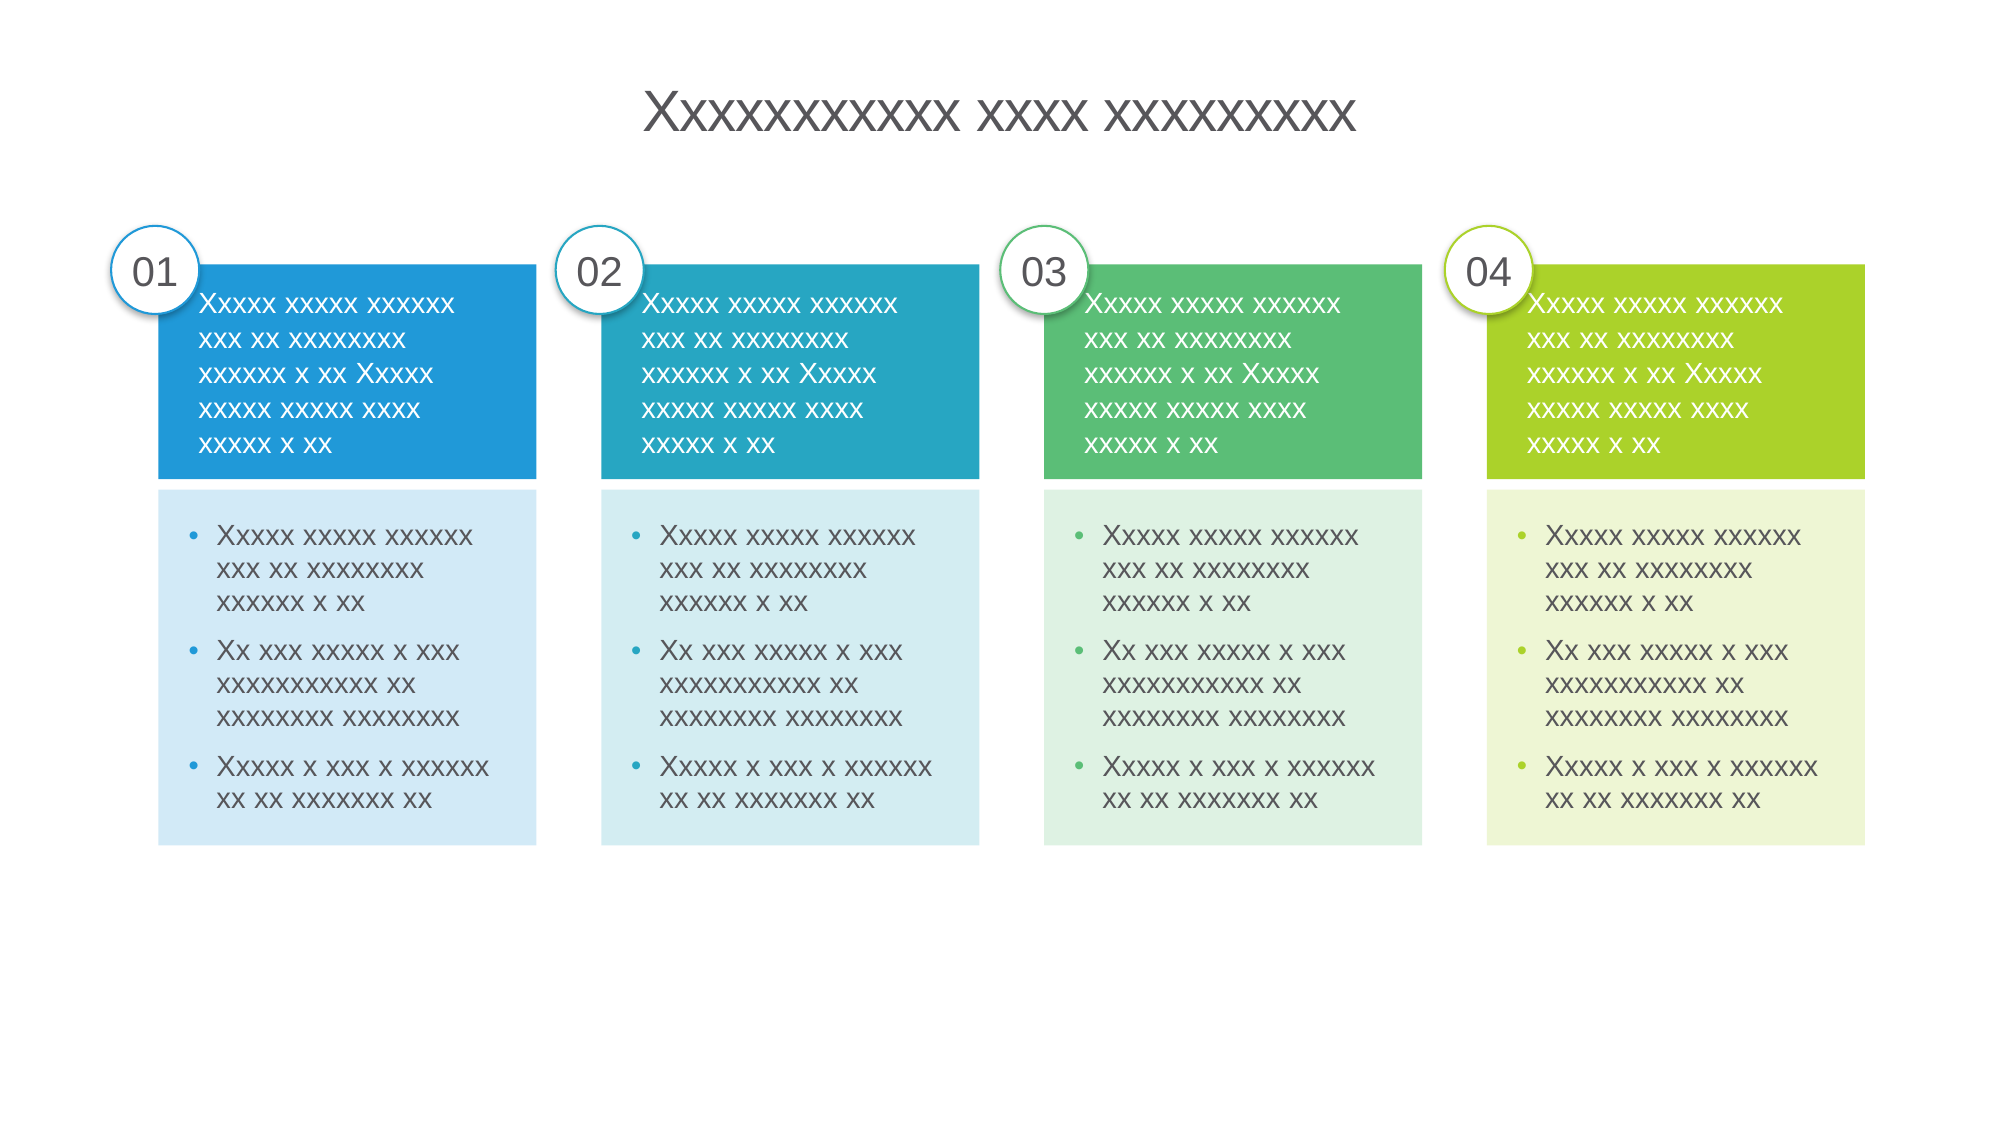

# Xxxxxxxxxxx xxxx xxxxxxxxx
01
02
03
04
Xxxxx xxxxx xxxxxx xxx xx xxxxxxxx xxxxxx x xx Xxxxx xxxxx xxxxx xxxx xxxxx x xx
Xxxxx xxxxx xxxxxx xxx xx xxxxxxxx xxxxxx x xx Xxxxx xxxxx xxxxx xxxx xxxxx x xx
Xxxxx xxxxx xxxxxx xxx xx xxxxxxxx xxxxxx x xx Xxxxx xxxxx xxxxx xxxx xxxxx x xx
Xxxxx xxxxx xxxxxx xxx xx xxxxxxxx xxxxxx x xx Xxxxx xxxxx xxxxx xxxx xxxxx x xx
Xxxxx xxxxx xxxxxx xxx xx xxxxxxxx xxxxxx x xx
Xx xxx xxxxx x xxx xxxxxxxxxxx xx xxxxxxxx xxxxxxxx
Xxxxx x xxx x xxxxxx xx xx xxxxxxx xx
Xxxxx xxxxx xxxxxx xxx xx xxxxxxxx xxxxxx x xx
Xx xxx xxxxx x xxx xxxxxxxxxxx xx xxxxxxxx xxxxxxxx
Xxxxx x xxx x xxxxxx xx xx xxxxxxx xx
Xxxxx xxxxx xxxxxx xxx xx xxxxxxxx xxxxxx x xx
Xx xxx xxxxx x xxx xxxxxxxxxxx xx xxxxxxxx xxxxxxxx
Xxxxx x xxx x xxxxxx xx xx xxxxxxx xx
Xxxxx xxxxx xxxxxx xxx xx xxxxxxxx xxxxxx x xx
Xx xxx xxxxx x xxx xxxxxxxxxxx xx xxxxxxxx xxxxxxxx
Xxxxx x xxx x xxxxxx xx xx xxxxxxx xx